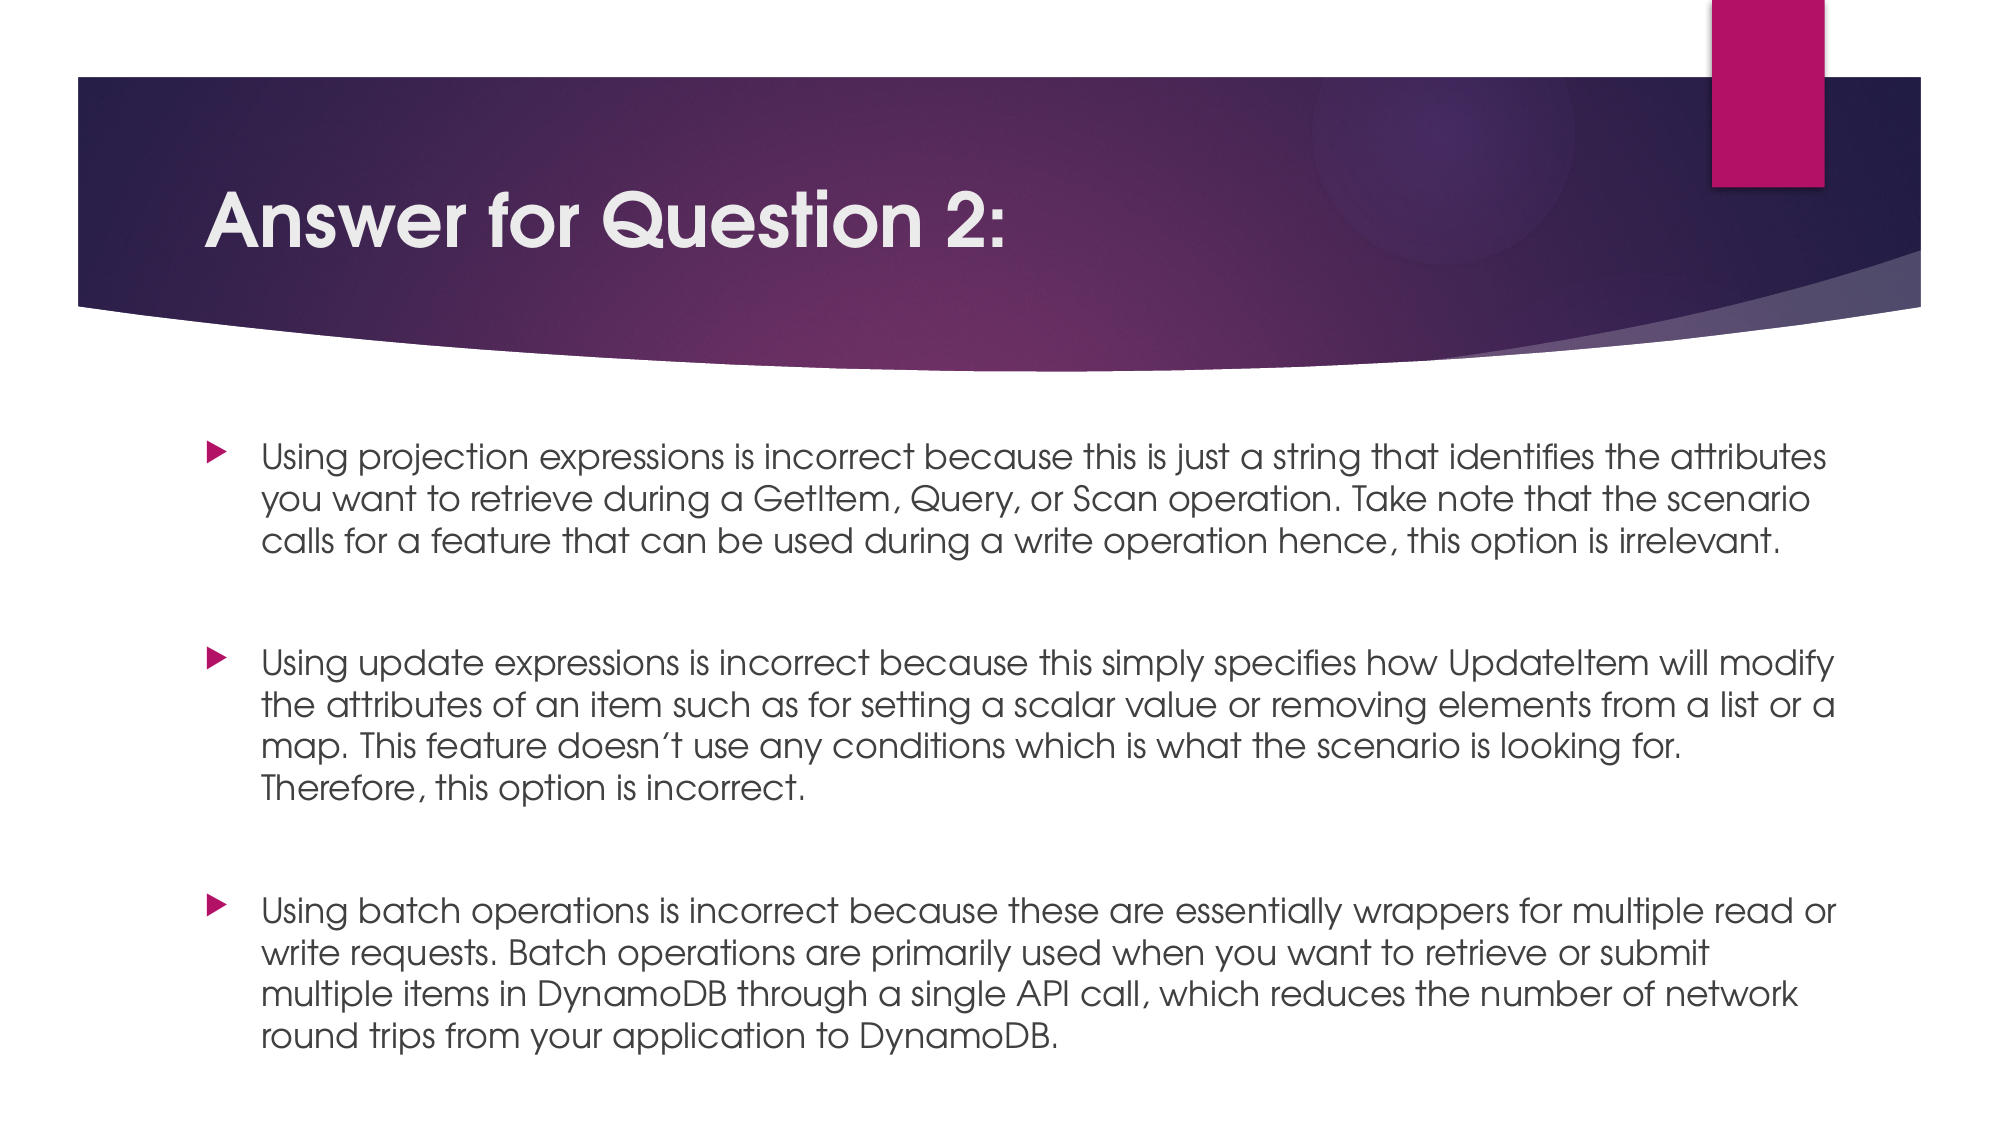

# Answer for Question 2:
Using projection expressions is incorrect because this is just a string that identifies the attributes you want to retrieve during a GetItem, Query, or Scan operation. Take note that the scenario calls for a feature that can be used during a write operation hence, this option is irrelevant.

Using update expressions is incorrect because this simply specifies how UpdateItem will modify the attributes of an item such as for setting a scalar value or removing elements from a list or a map. This feature doesn’t use any conditions which is what the scenario is looking for. Therefore, this option is incorrect.

Using batch operations is incorrect because these are essentially wrappers for multiple read or write requests. Batch operations are primarily used when you want to retrieve or submit multiple items in DynamoDB through a single API call, which reduces the number of network round trips from your application to DynamoDB.